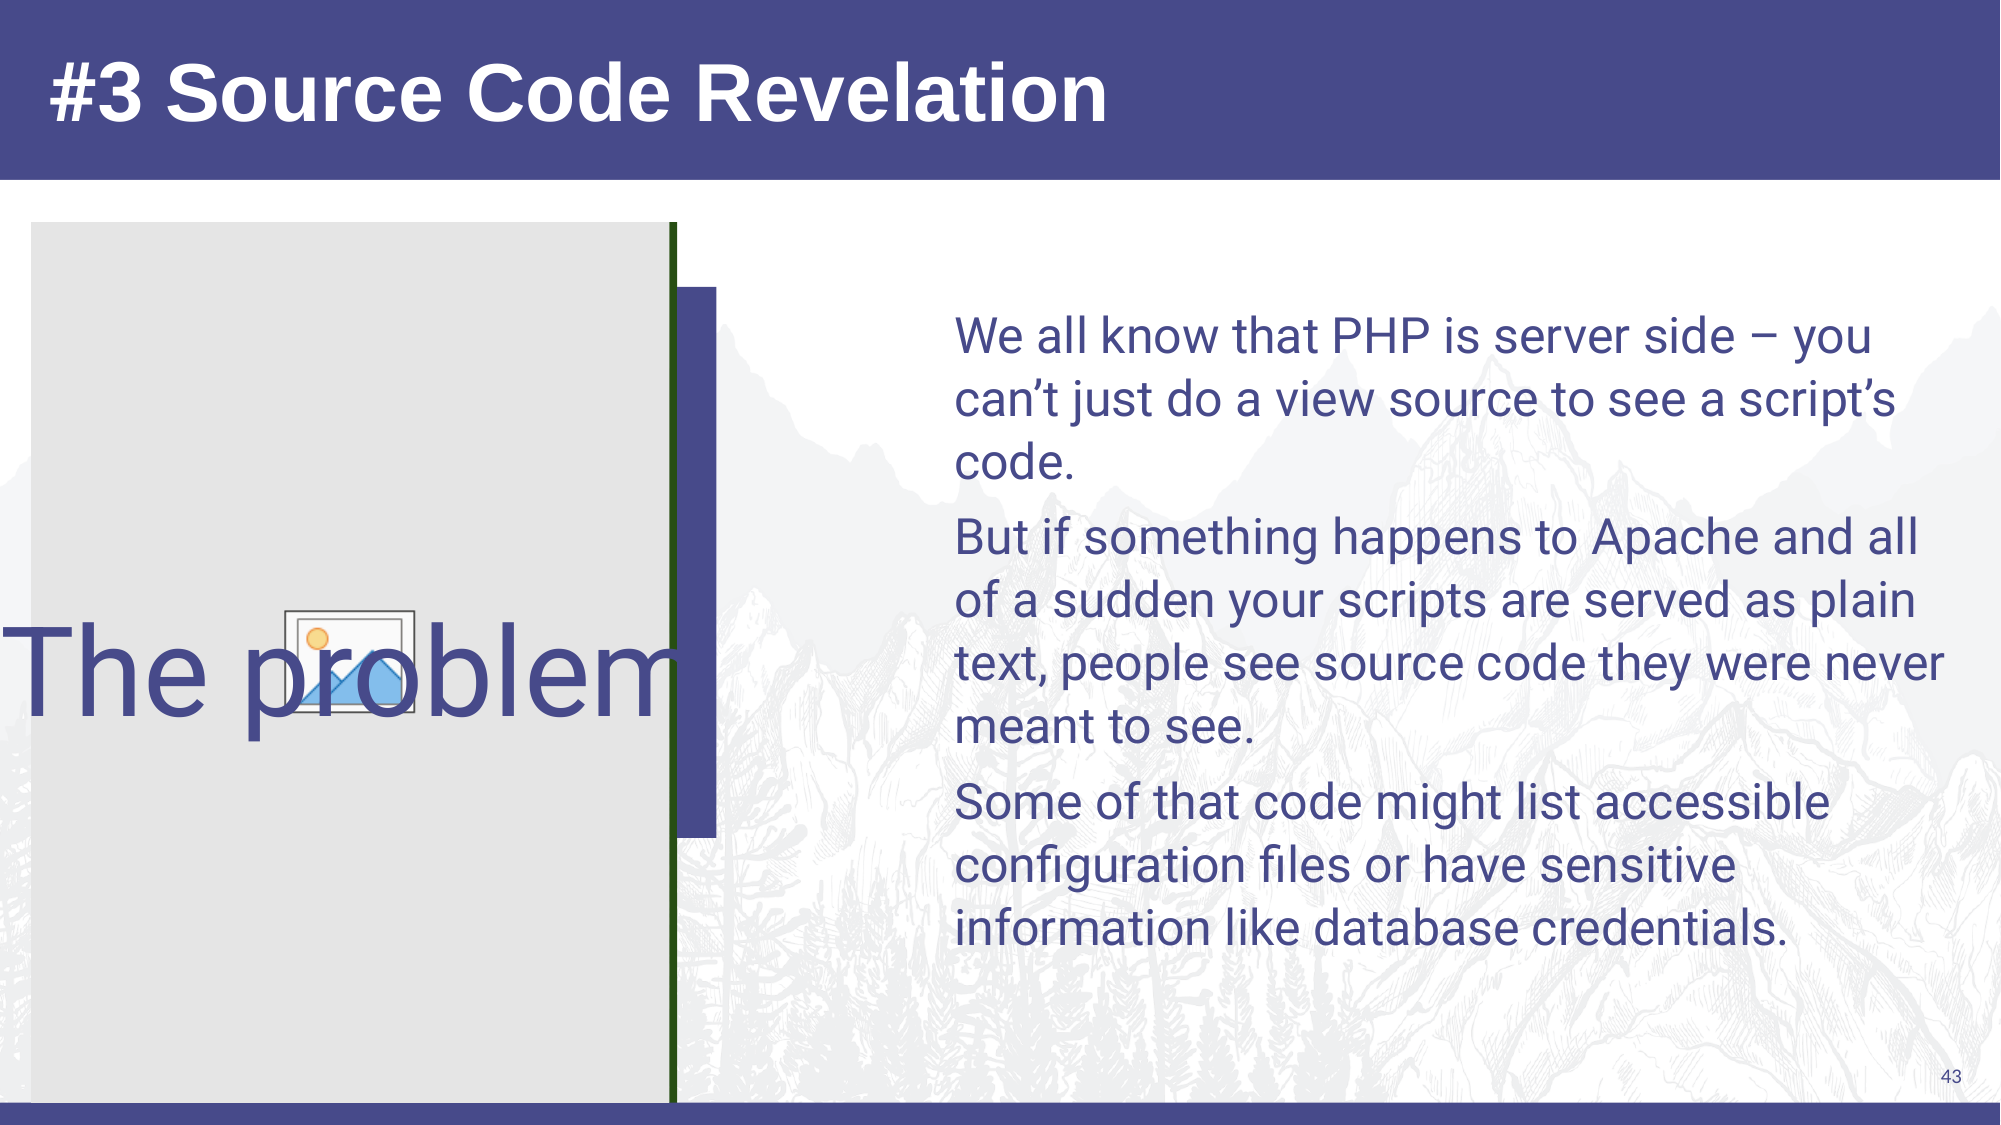

# #3 Source Code Revelation

We all know that PHP is server side – you can’t just do a view source to see a script’s code.
But if something happens to Apache and all of a sudden your scripts are served as plain text, people see source code they were never meant to see.
Some of that code might list accessible configuration files or have sensitive information like database credentials.

The problem
43